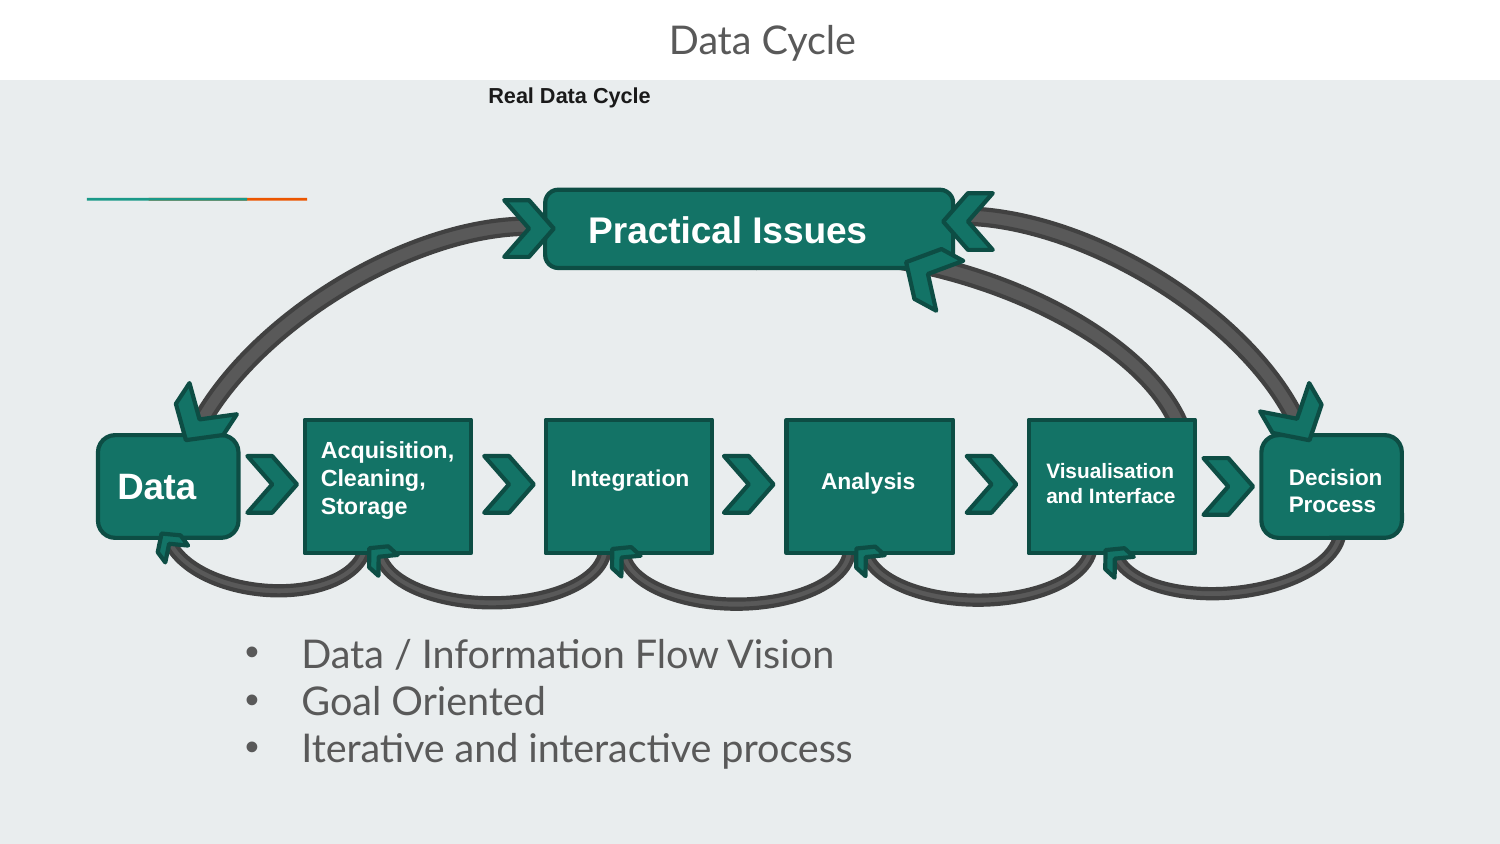

Data Cycle

# Real Data Cycle

Practical Issues

Acquisition, Cleaning, Storage

Visualisation and Interface

Data

Integration

Decision Process

Analysis

Data / Information Flow Vision
Goal Oriented
Iterative and interactive process